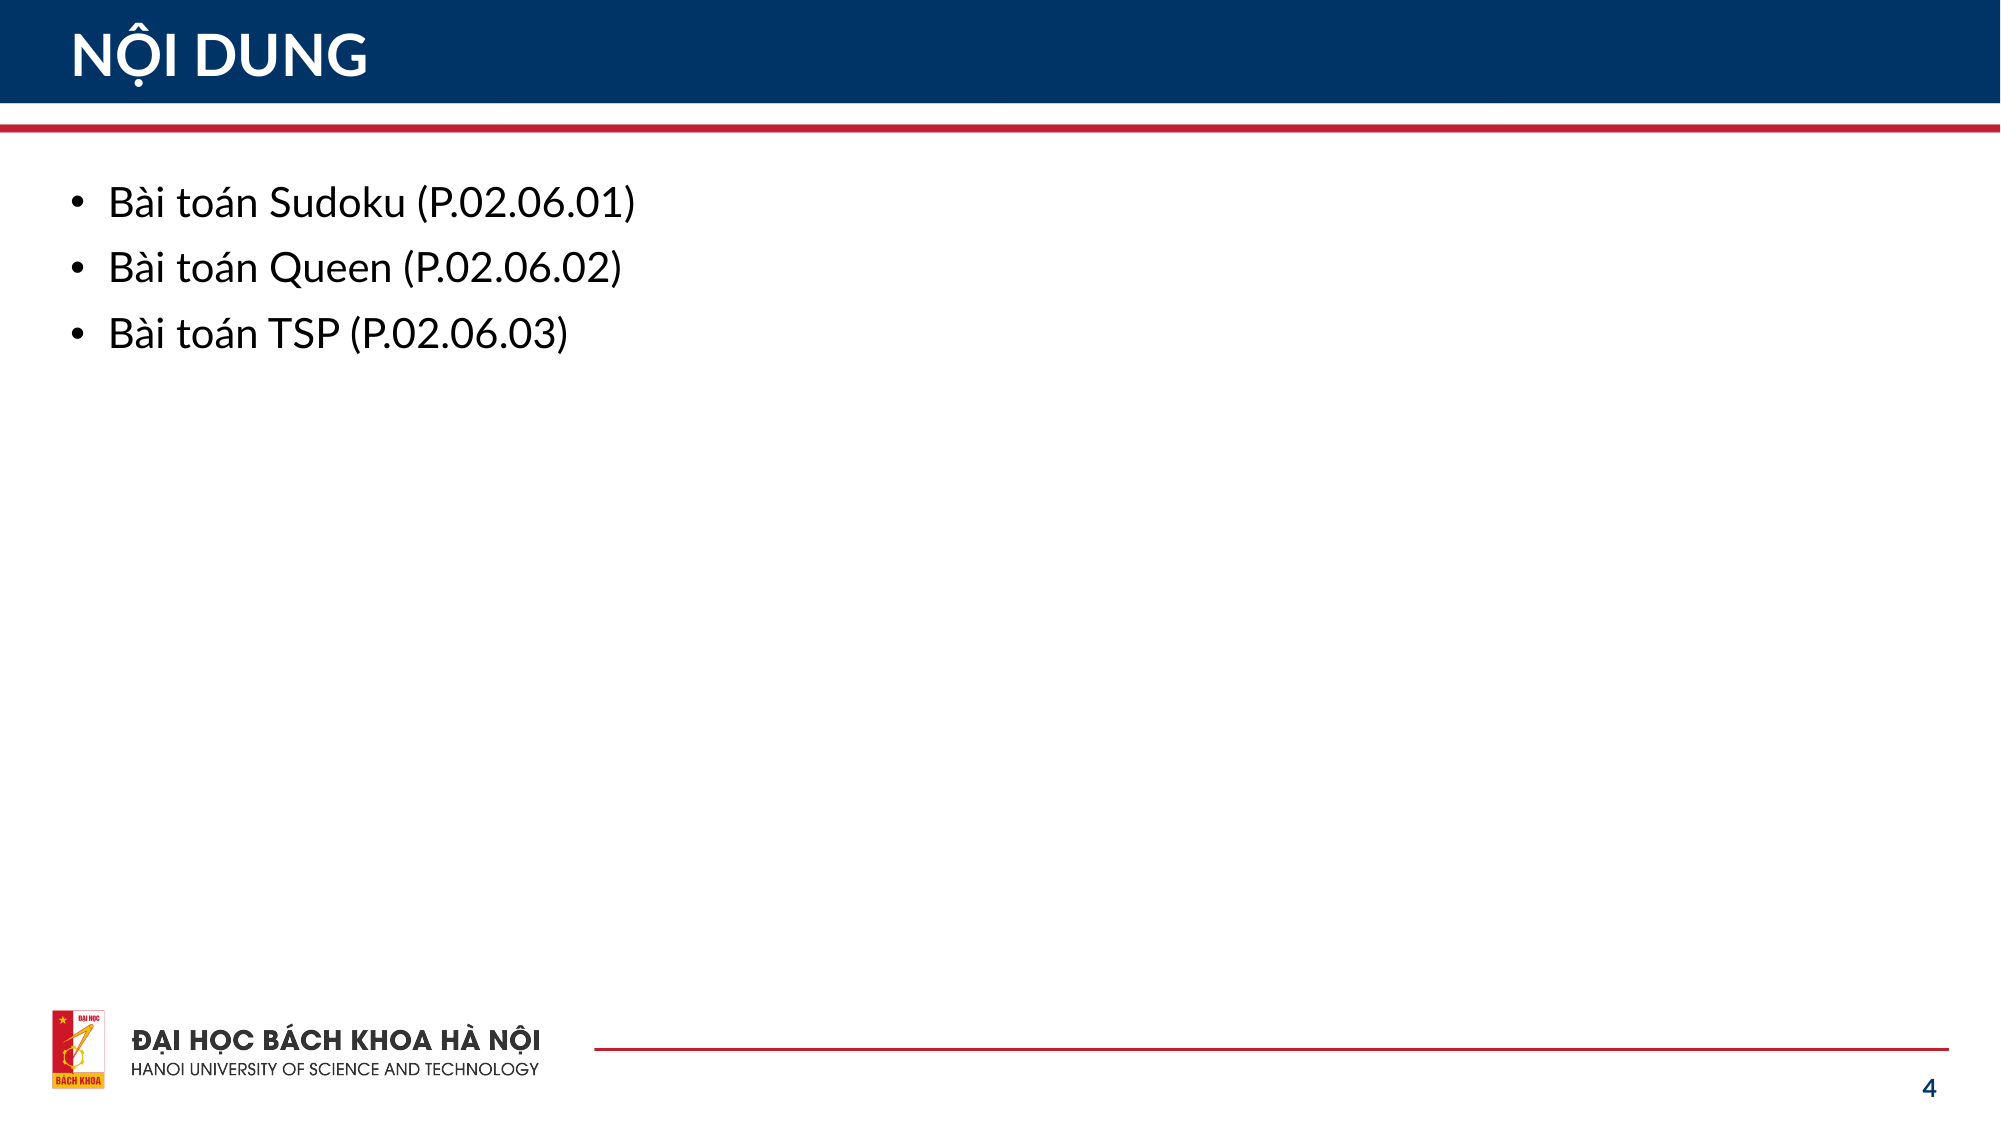

# NỘI DUNG
Bài toán Sudoku (P.02.06.01)
Bài toán Queen (P.02.06.02)
Bài toán TSP (P.02.06.03)

4